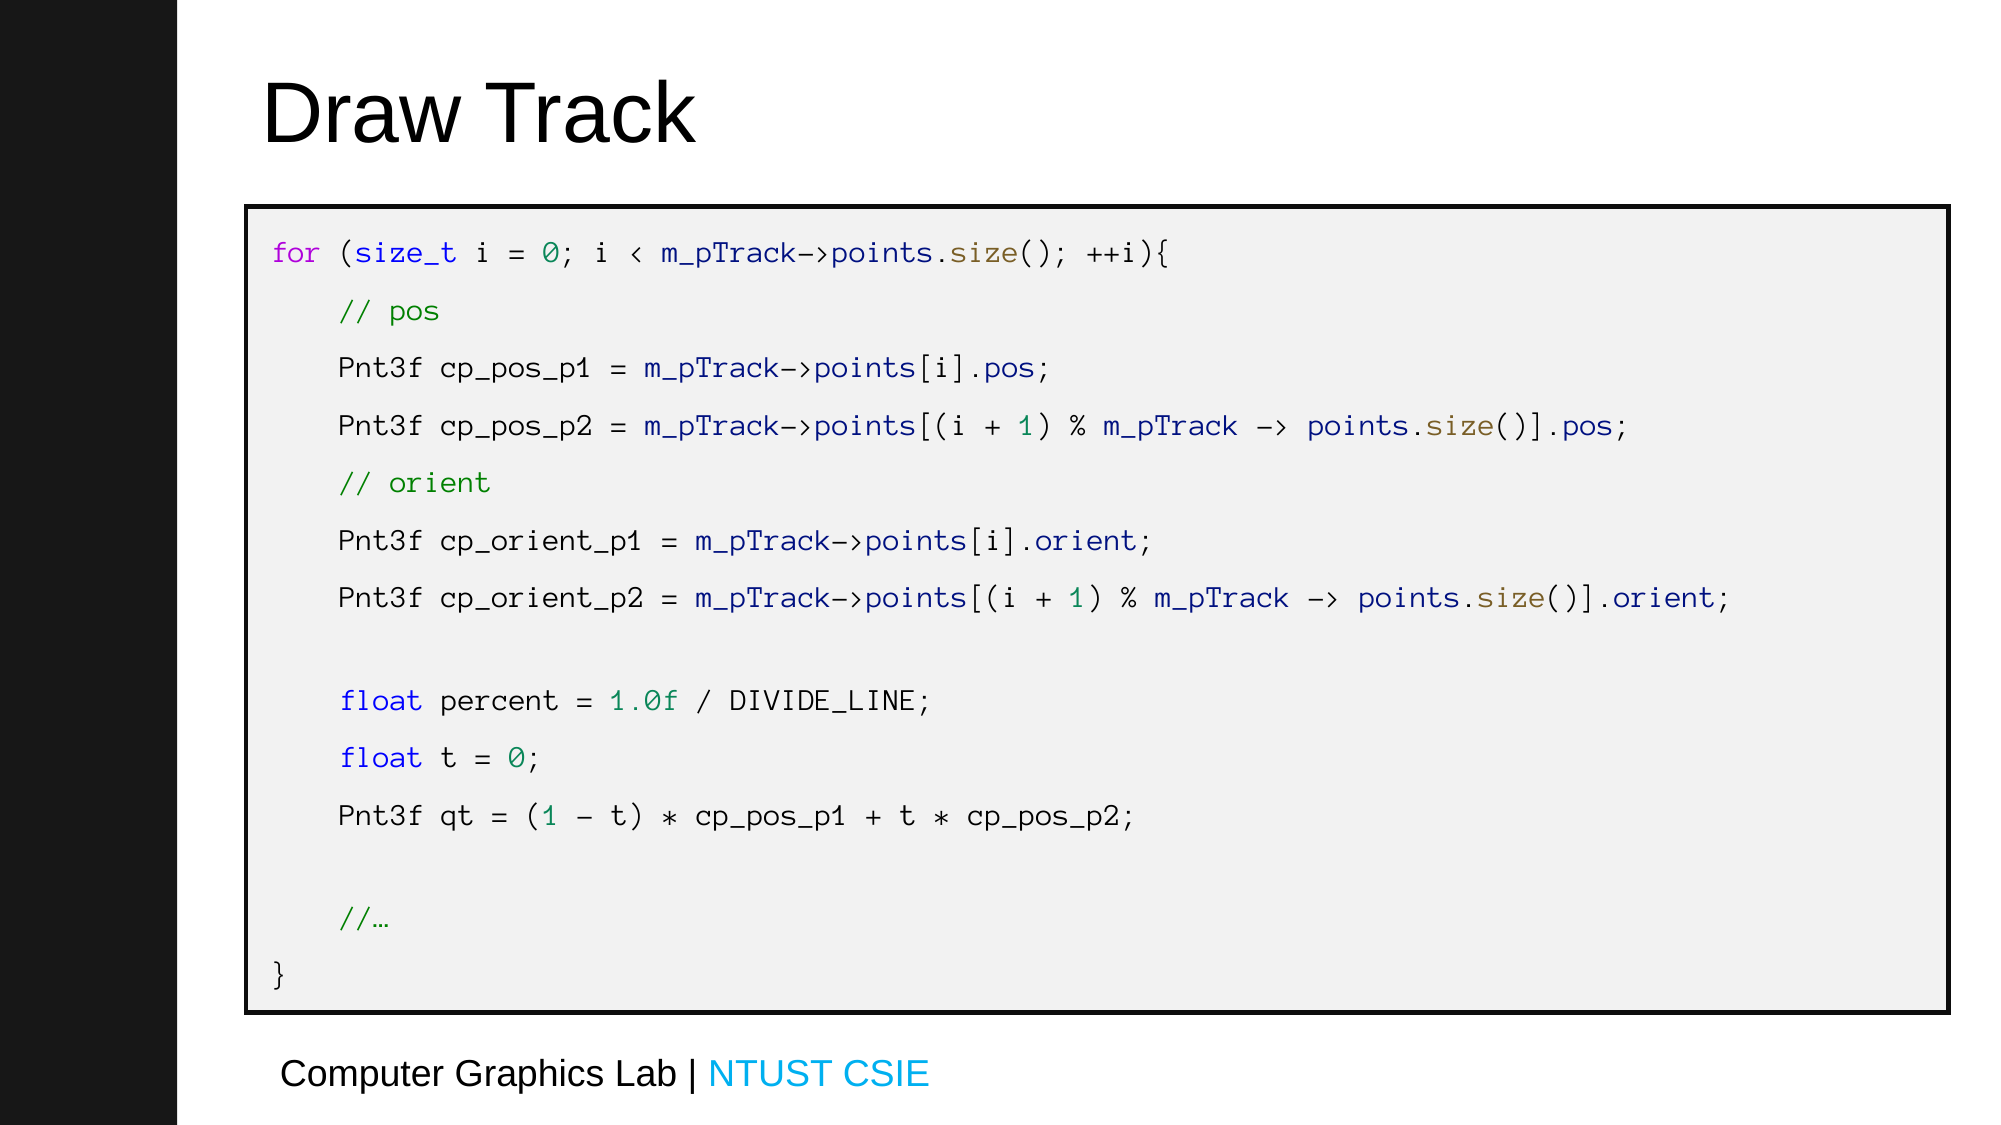

# Draw Track
for (size_t i = 0; i < m_pTrack->points.size(); ++i){
    // pos
    Pnt3f cp_pos_p1 = m_pTrack->points[i].pos;
    Pnt3f cp_pos_p2 = m_pTrack->points[(i + 1) % m_pTrack -> points.size()].pos;
    // orient
    Pnt3f cp_orient_p1 = m_pTrack->points[i].orient;
    Pnt3f cp_orient_p2 = m_pTrack->points[(i + 1) % m_pTrack -> points.size()].orient;
    float percent = 1.0f / DIVIDE_LINE;
    float t = 0;
    Pnt3f qt = (1 - t) * cp_pos_p1 + t * cp_pos_p2;
    //…
}